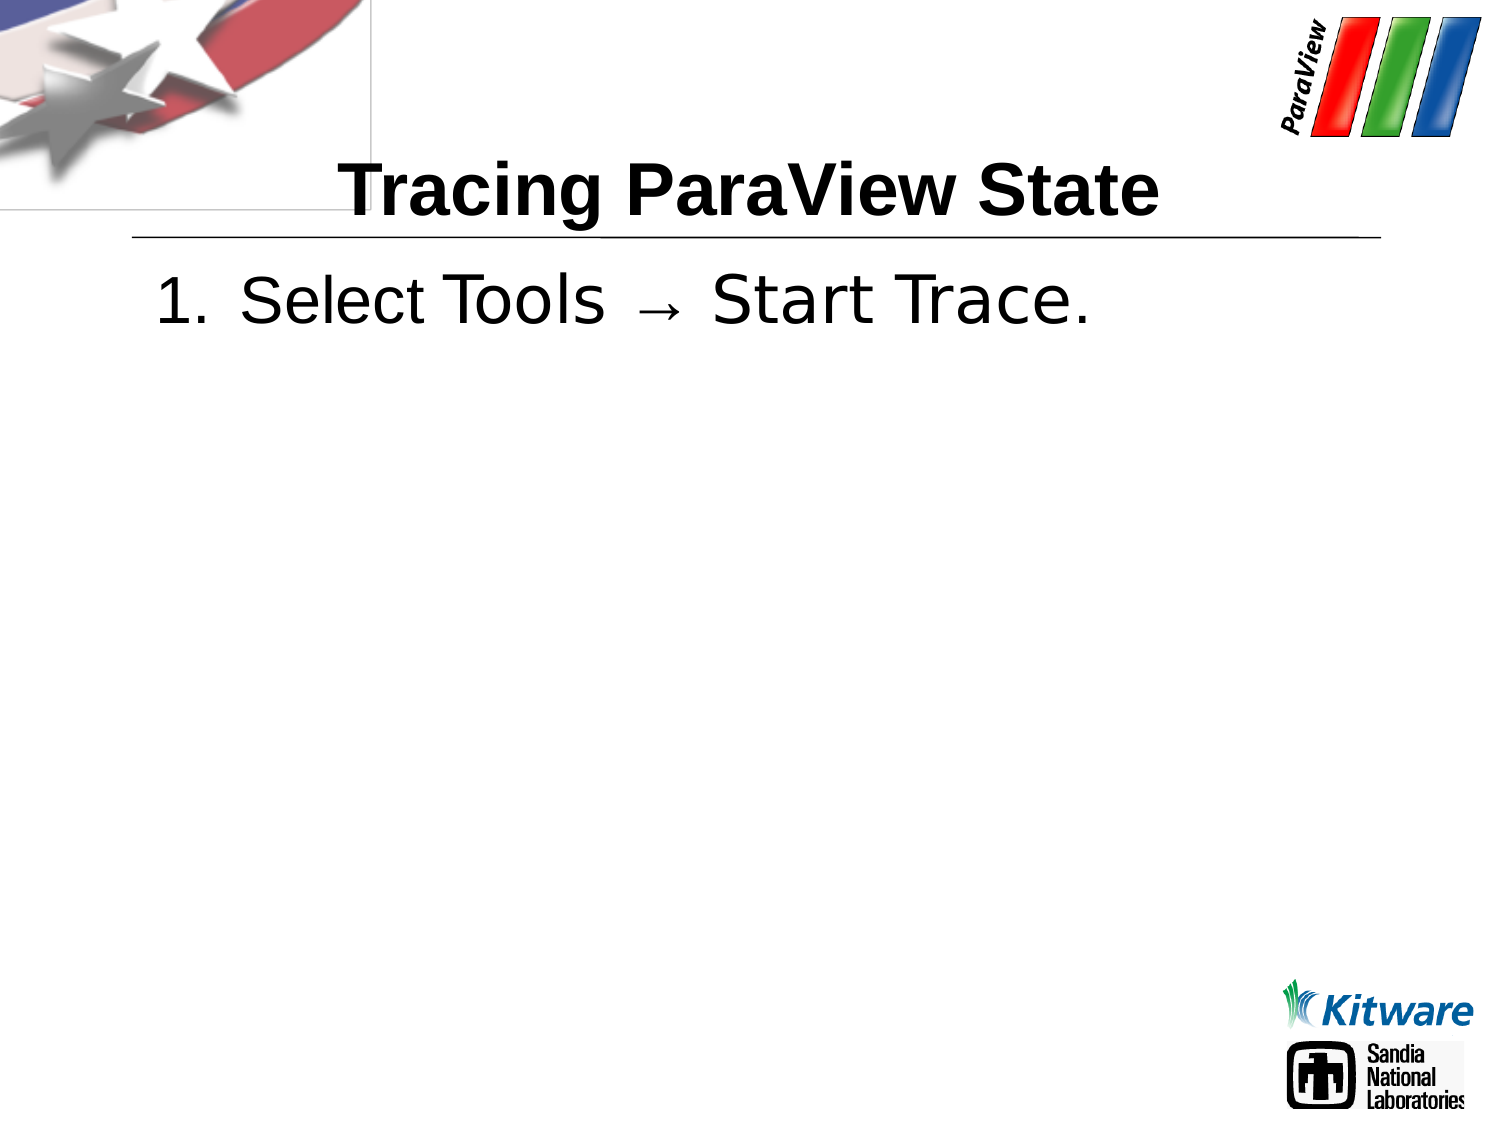

# Tracing ParaView State
Select Tools → Start Trace.